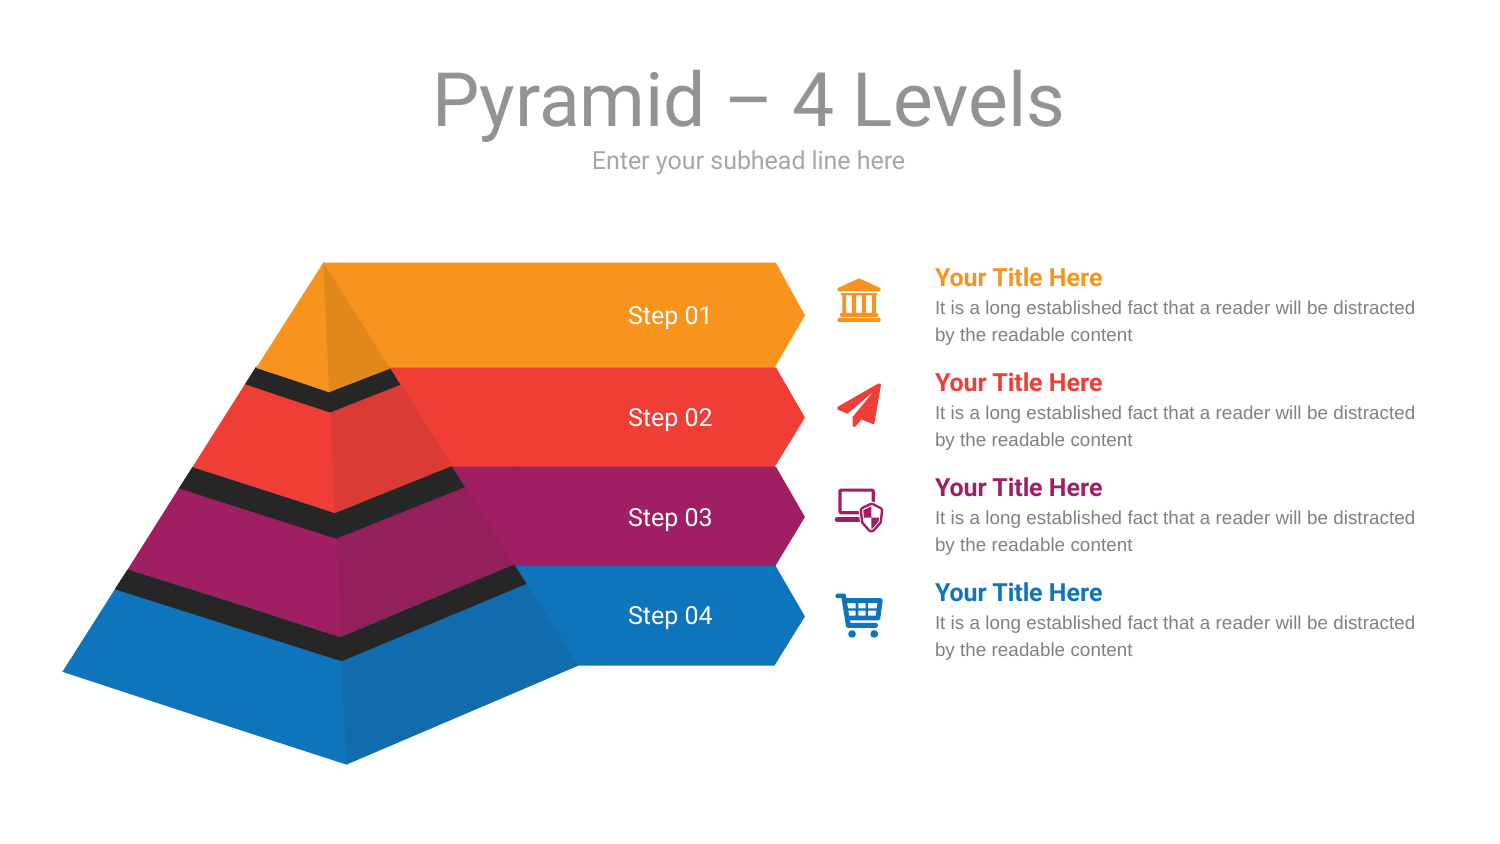

# Pyramid – 4 Levels
Enter your subhead line here
Your Title Here
It is a long established fact that a reader will be distracted by the readable content

Step 01
Your Title Here
It is a long established fact that a reader will be distracted by the readable content

Step 02
Your Title Here
It is a long established fact that a reader will be distracted by the readable content

Step 03
Your Title Here
It is a long established fact that a reader will be distracted by the readable content

Step 04